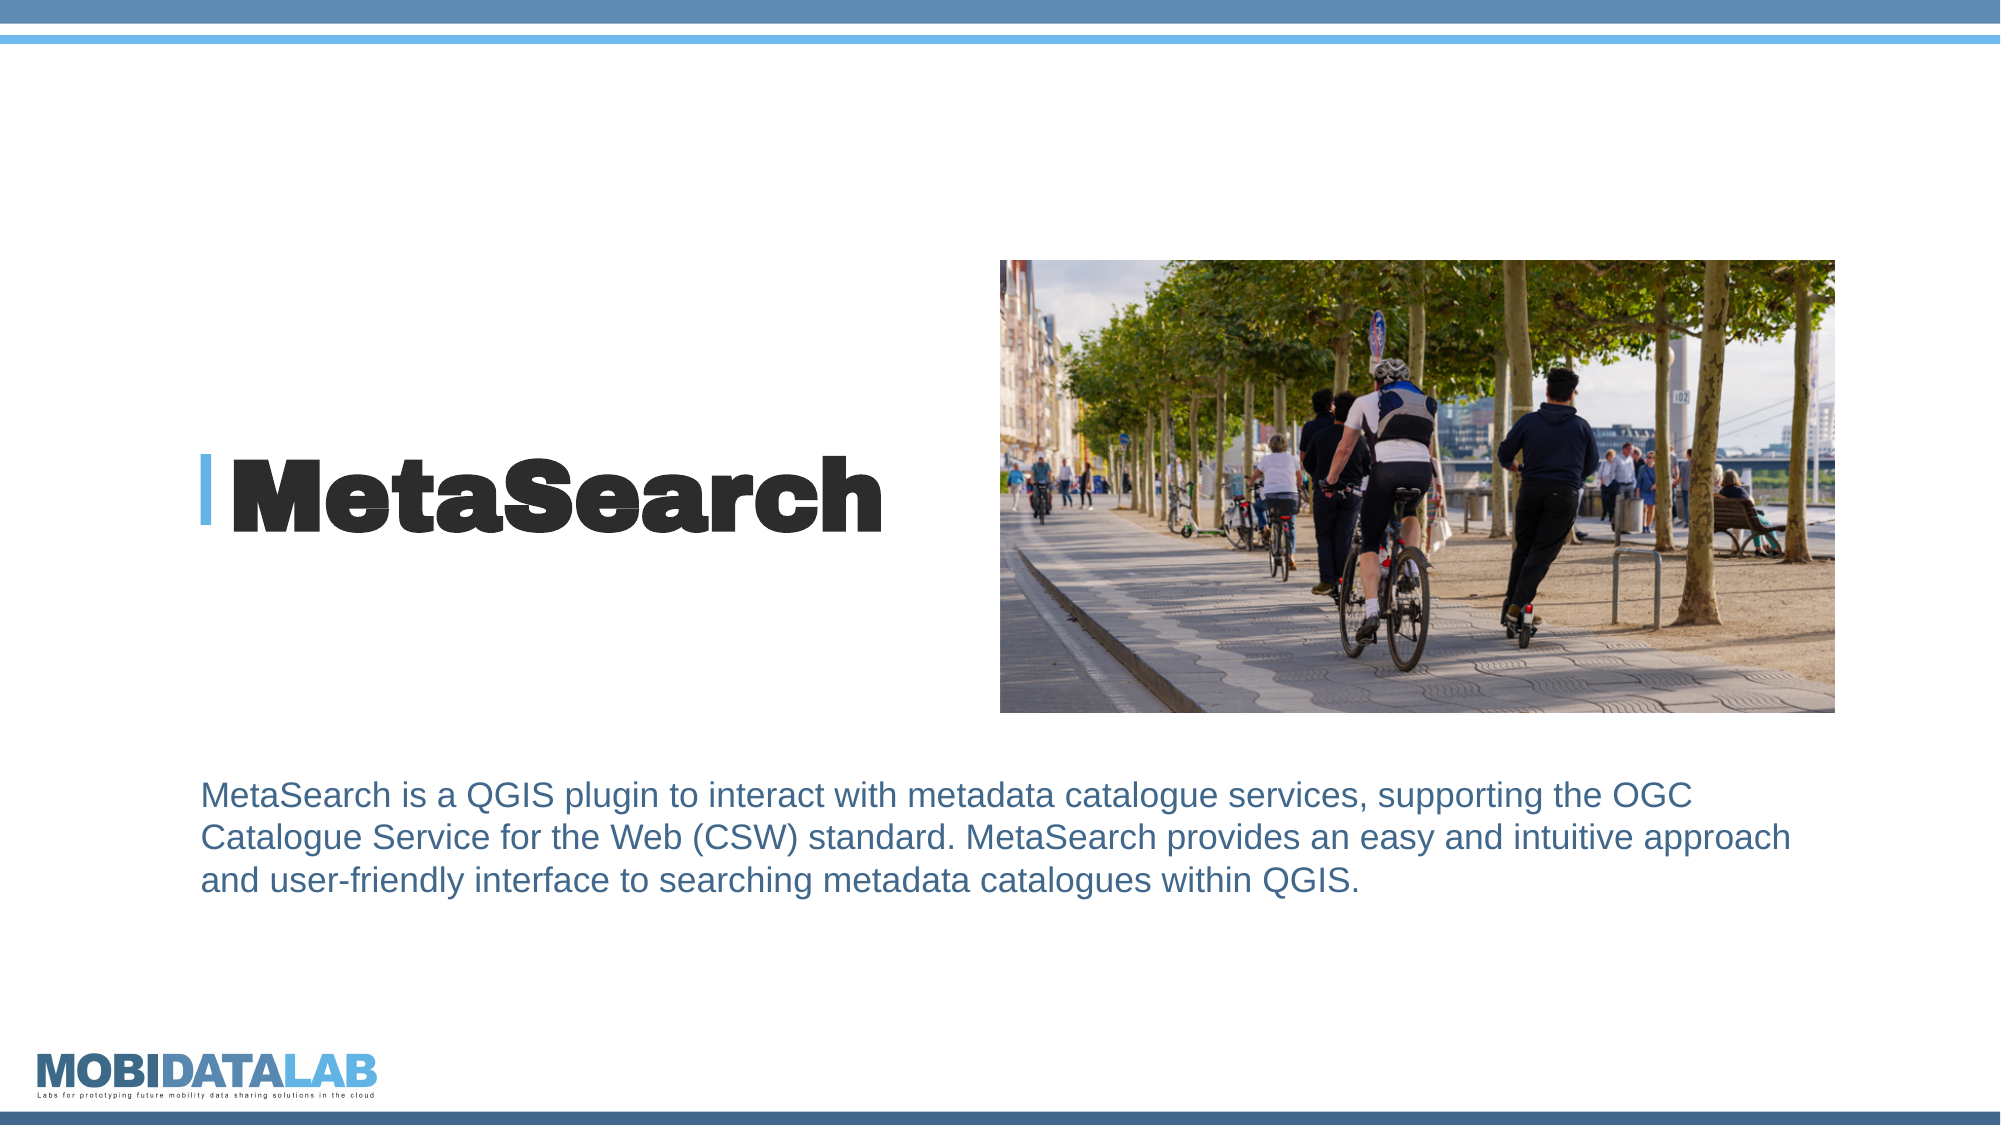

# MetaSearch
MetaSearch is a QGIS plugin to interact with metadata catalogue services, supporting the OGC Catalogue Service for the Web (CSW) standard. MetaSearch provides an easy and intuitive approach and user-friendly interface to searching metadata catalogues within QGIS.